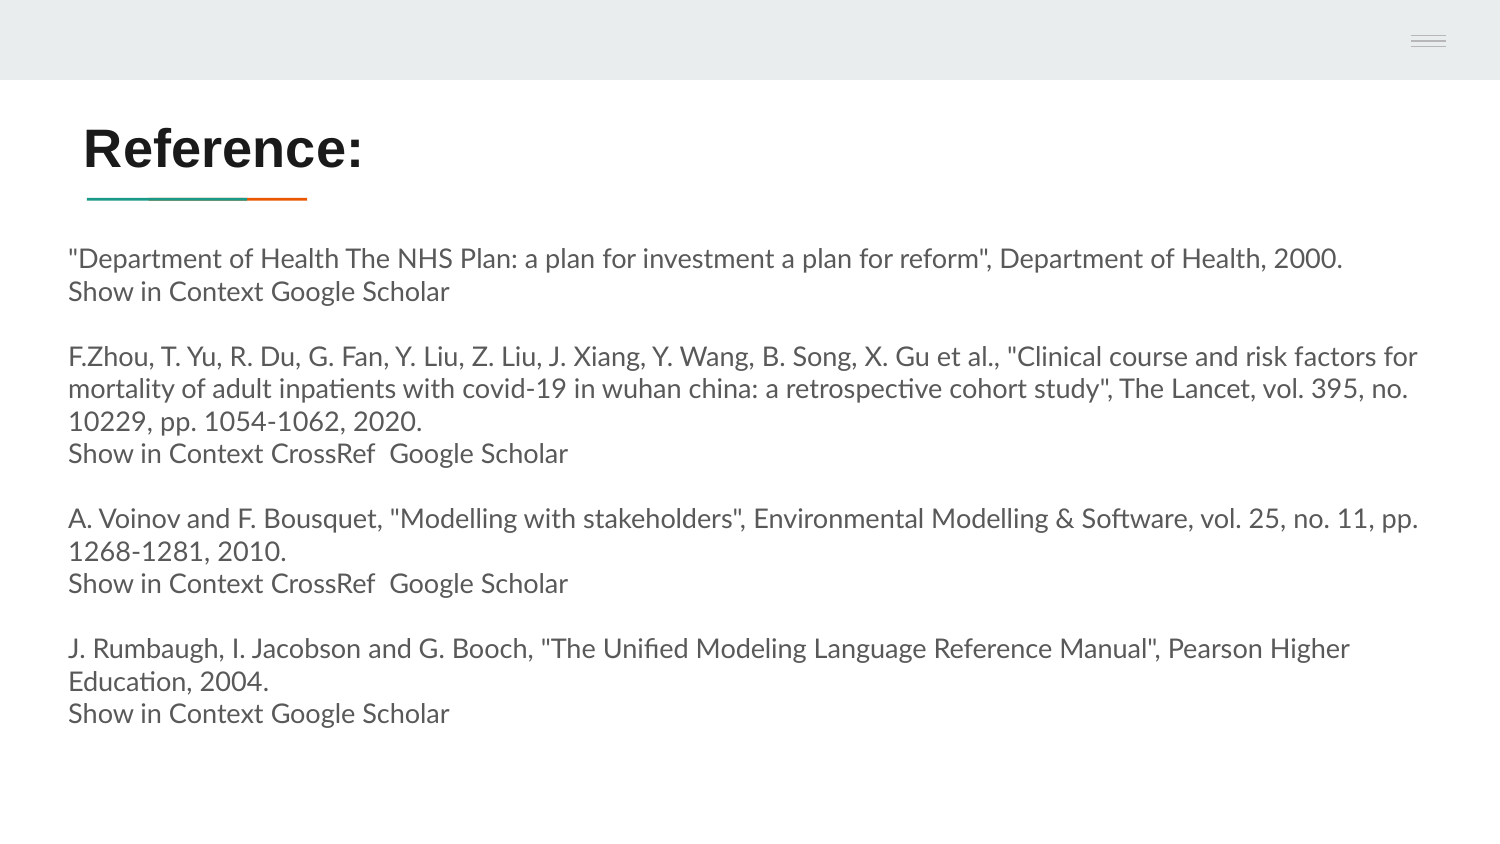

# Reference:
"Department of Health The NHS Plan: a plan for investment a plan for reform", Department of Health, 2000.
Show in Context Google Scholar

F.Zhou, T. Yu, R. Du, G. Fan, Y. Liu, Z. Liu, J. Xiang, Y. Wang, B. Song, X. Gu et al., "Clinical course and risk factors for mortality of adult inpatients with covid-19 in wuhan china: a retrospective cohort study", The Lancet, vol. 395, no. 10229, pp. 1054-1062, 2020.
Show in Context CrossRef  Google Scholar

A. Voinov and F. Bousquet, "Modelling with stakeholders", Environmental Modelling & Software, vol. 25, no. 11, pp. 1268-1281, 2010.
Show in Context CrossRef  Google Scholar

J. Rumbaugh, I. Jacobson and G. Booch, "The Unified Modeling Language Reference Manual", Pearson Higher Education, 2004.
Show in Context Google Scholar